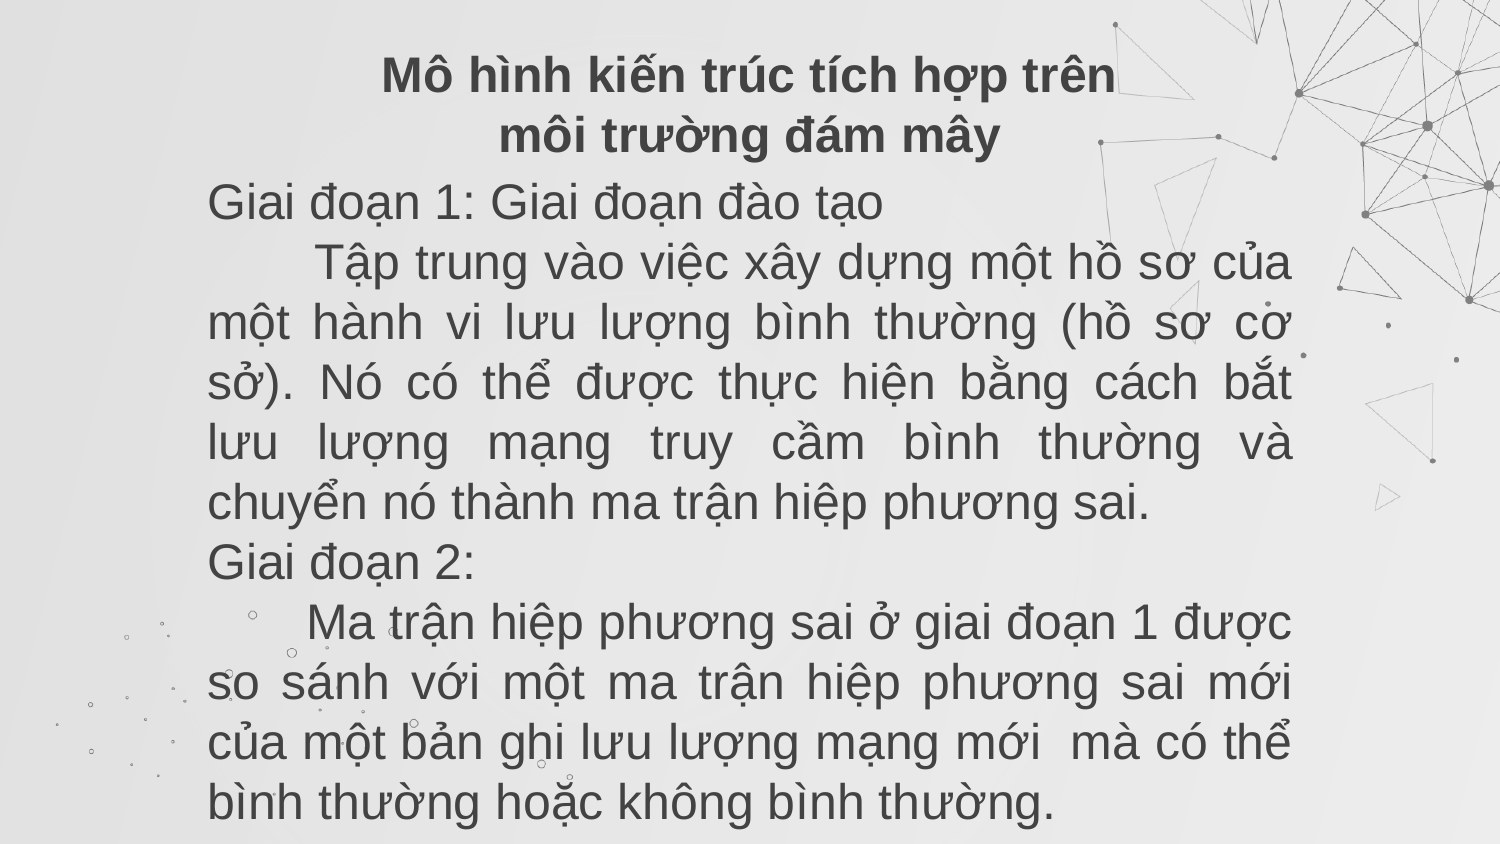

# Mô hình kiến trúc tích hợp trên môi trường đám mây
Giai đoạn 1: Giai đoạn đào tạo
       Tập trung vào việc xây dựng một hồ sơ của một hành vi lưu lượng bình thường (hồ sơ cơ sở). Nó có thể được thực hiện bằng cách bắt lưu lượng mạng truy cầm bình thường và chuyển nó thành ma trận hiệp phương sai.
Giai đoạn 2:
       Ma trận hiệp phương sai ở giai đoạn 1 được so sánh với một ma trận hiệp phương sai mới của một bản ghi lưu lượng mạng mới  mà có thể bình thường hoặc không bình thường.